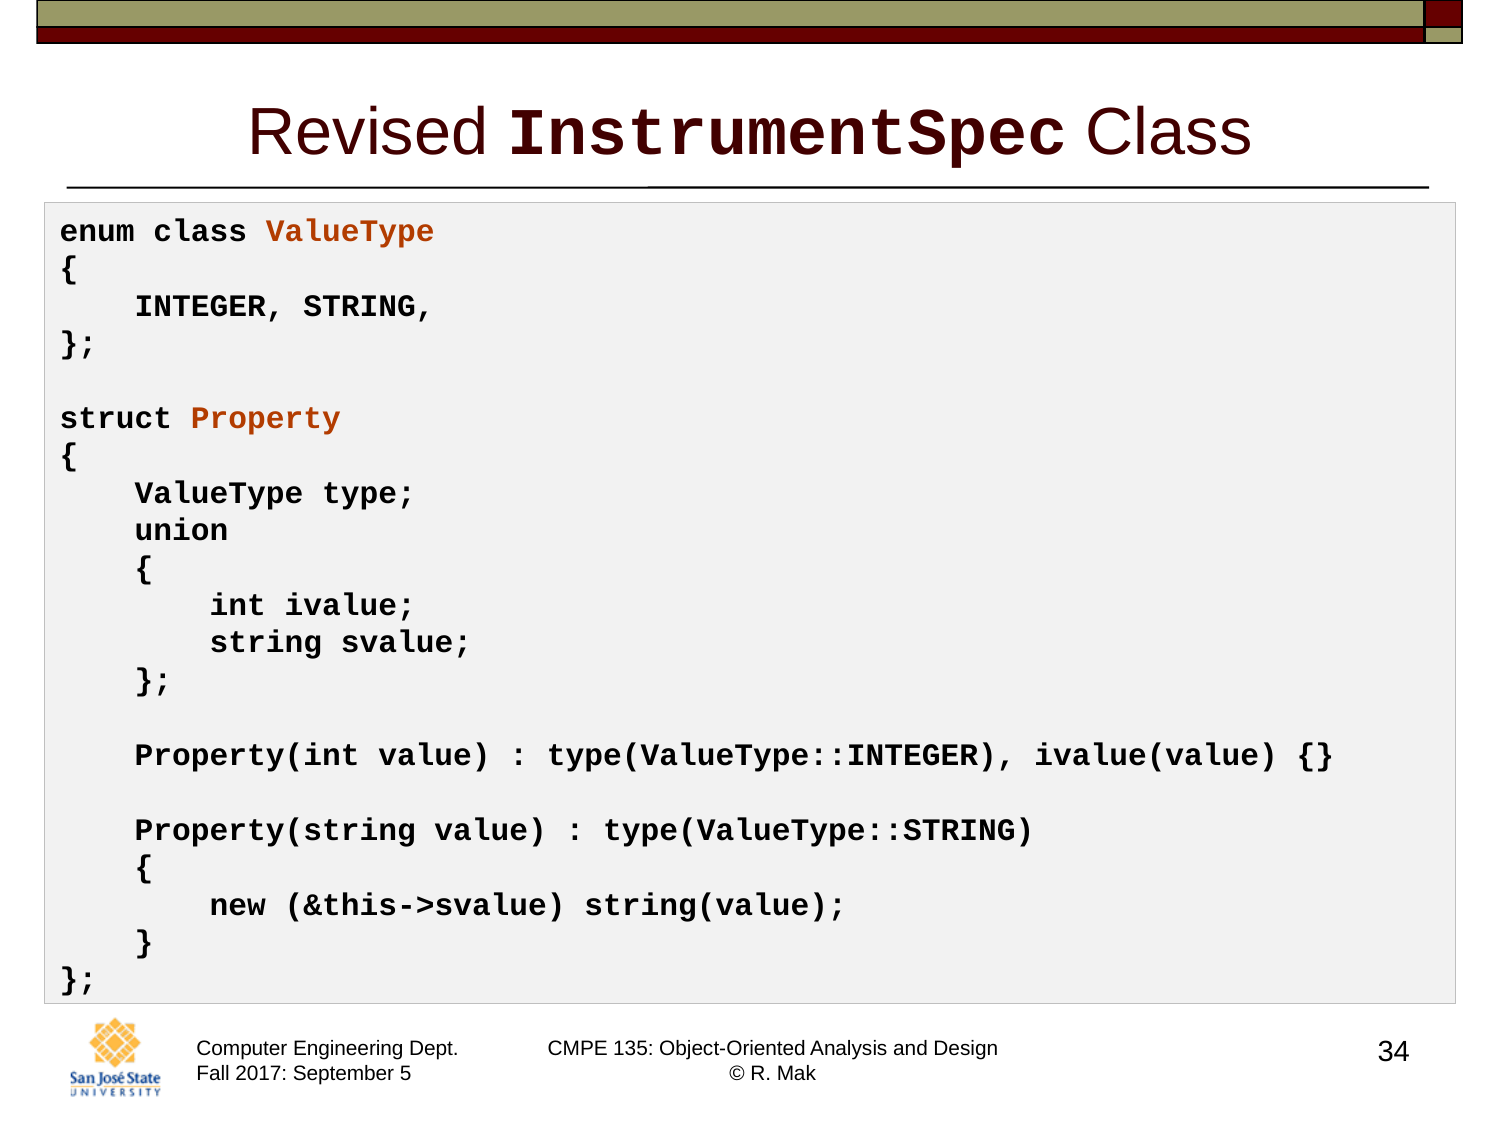

# Revised InstrumentSpec Class
enum class ValueType
{
    INTEGER, STRING,
};

struct Property
{
    ValueType type;
    union
    {
        int ivalue;
        string svalue;
    };

    Property(int value) : type(ValueType::INTEGER), ivalue(value) {}
    Property(string value) : type(ValueType::STRING)
    {
        new (&this->svalue) string(value);
    }
};
34